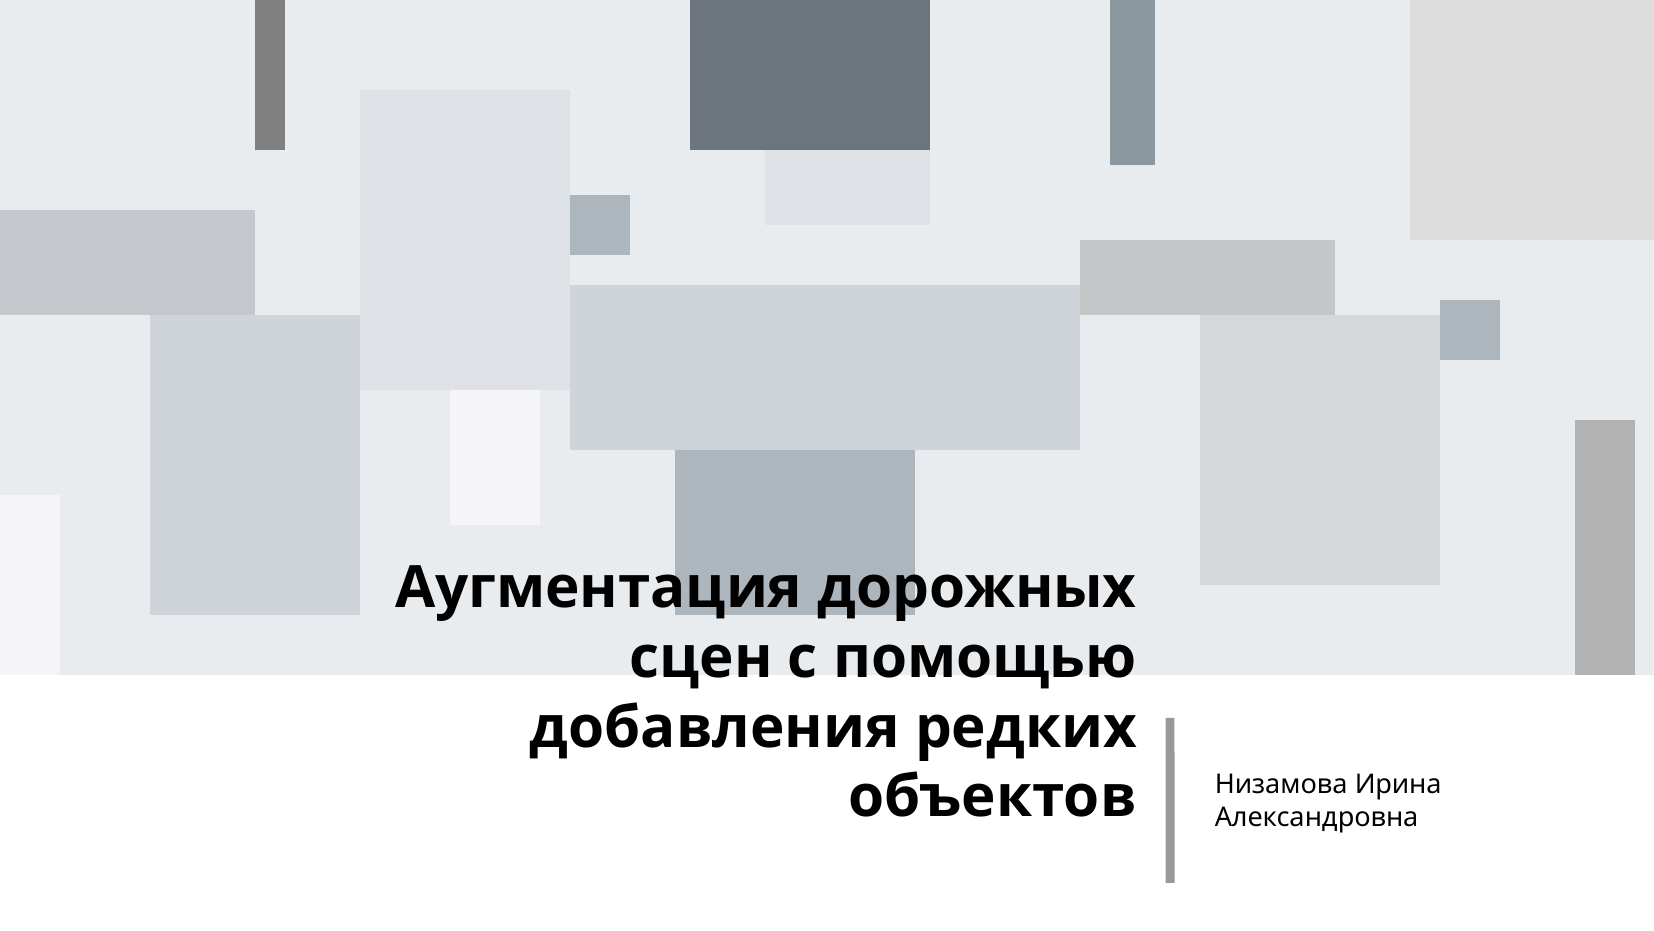

Аугментация дорожных сцен с помощью добавления редких объектов

Низамова Ирина Александровна